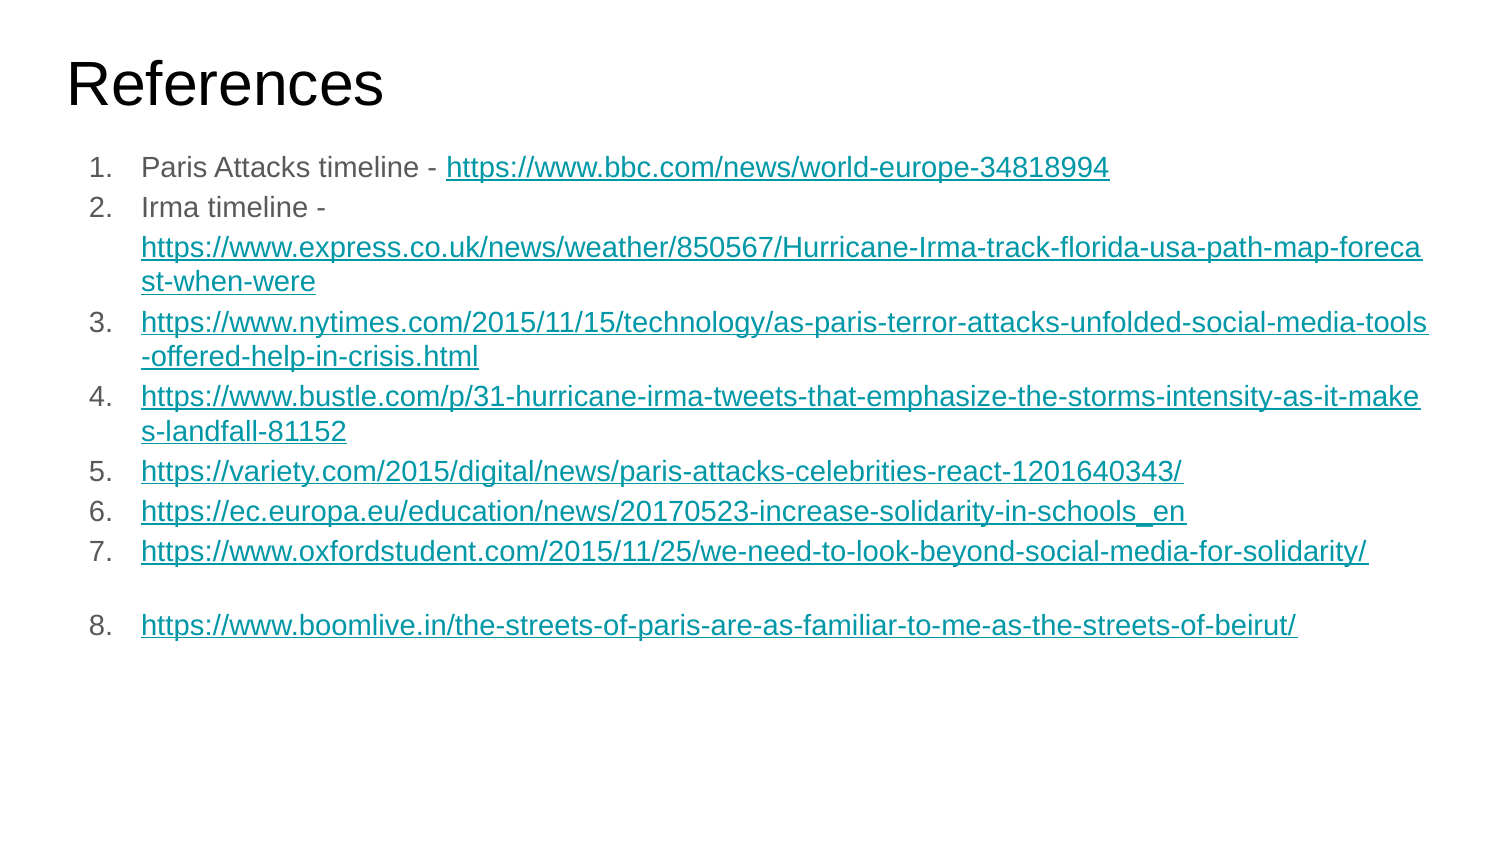

# References
Paris Attacks timeline - https://www.bbc.com/news/world-europe-34818994
Irma timeline - https://www.express.co.uk/news/weather/850567/Hurricane-Irma-track-florida-usa-path-map-forecast-when-were
https://www.nytimes.com/2015/11/15/technology/as-paris-terror-attacks-unfolded-social-media-tools-offered-help-in-crisis.html
https://www.bustle.com/p/31-hurricane-irma-tweets-that-emphasize-the-storms-intensity-as-it-makes-landfall-81152
https://variety.com/2015/digital/news/paris-attacks-celebrities-react-1201640343/
https://ec.europa.eu/education/news/20170523-increase-solidarity-in-schools_en
https://www.oxfordstudent.com/2015/11/25/we-need-to-look-beyond-social-media-for-solidarity/
https://www.boomlive.in/the-streets-of-paris-are-as-familiar-to-me-as-the-streets-of-beirut/